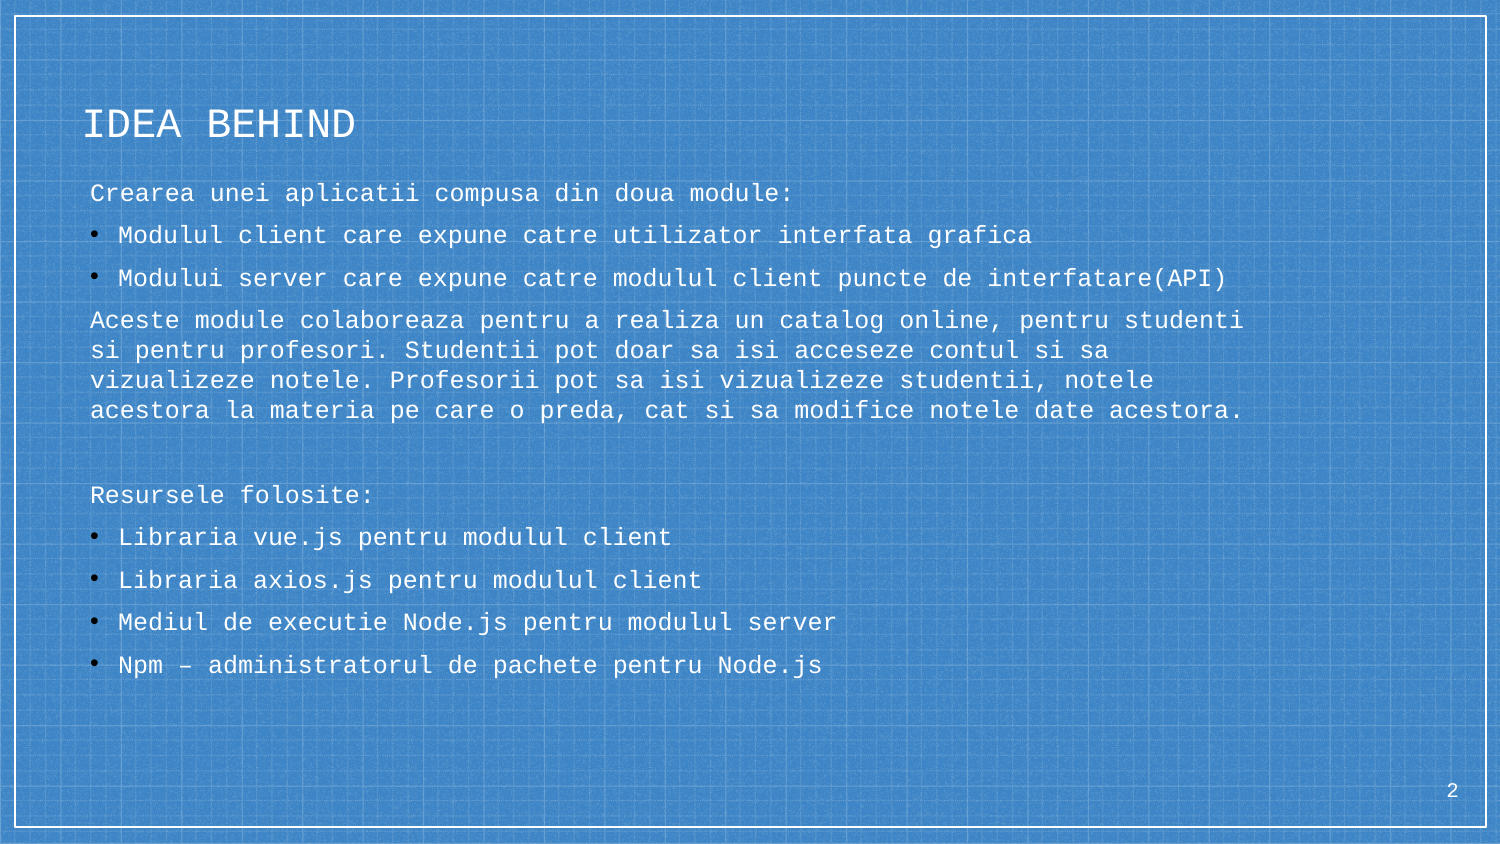

# IDEA BEHIND
Crearea unei aplicatii compusa din doua module:
Modulul client care expune catre utilizator interfata grafica
Modului server care expune catre modulul client puncte de interfatare(API)
Aceste module colaboreaza pentru a realiza un catalog online, pentru studenti si pentru profesori. Studentii pot doar sa isi acceseze contul si sa vizualizeze notele. Profesorii pot sa isi vizualizeze studentii, notele acestora la materia pe care o preda, cat si sa modifice notele date acestora.

Resursele folosite:
Libraria vue.js pentru modulul client
Libraria axios.js pentru modulul client
Mediul de executie Node.js pentru modulul server
Npm – administratorul de pachete pentru Node.js

2